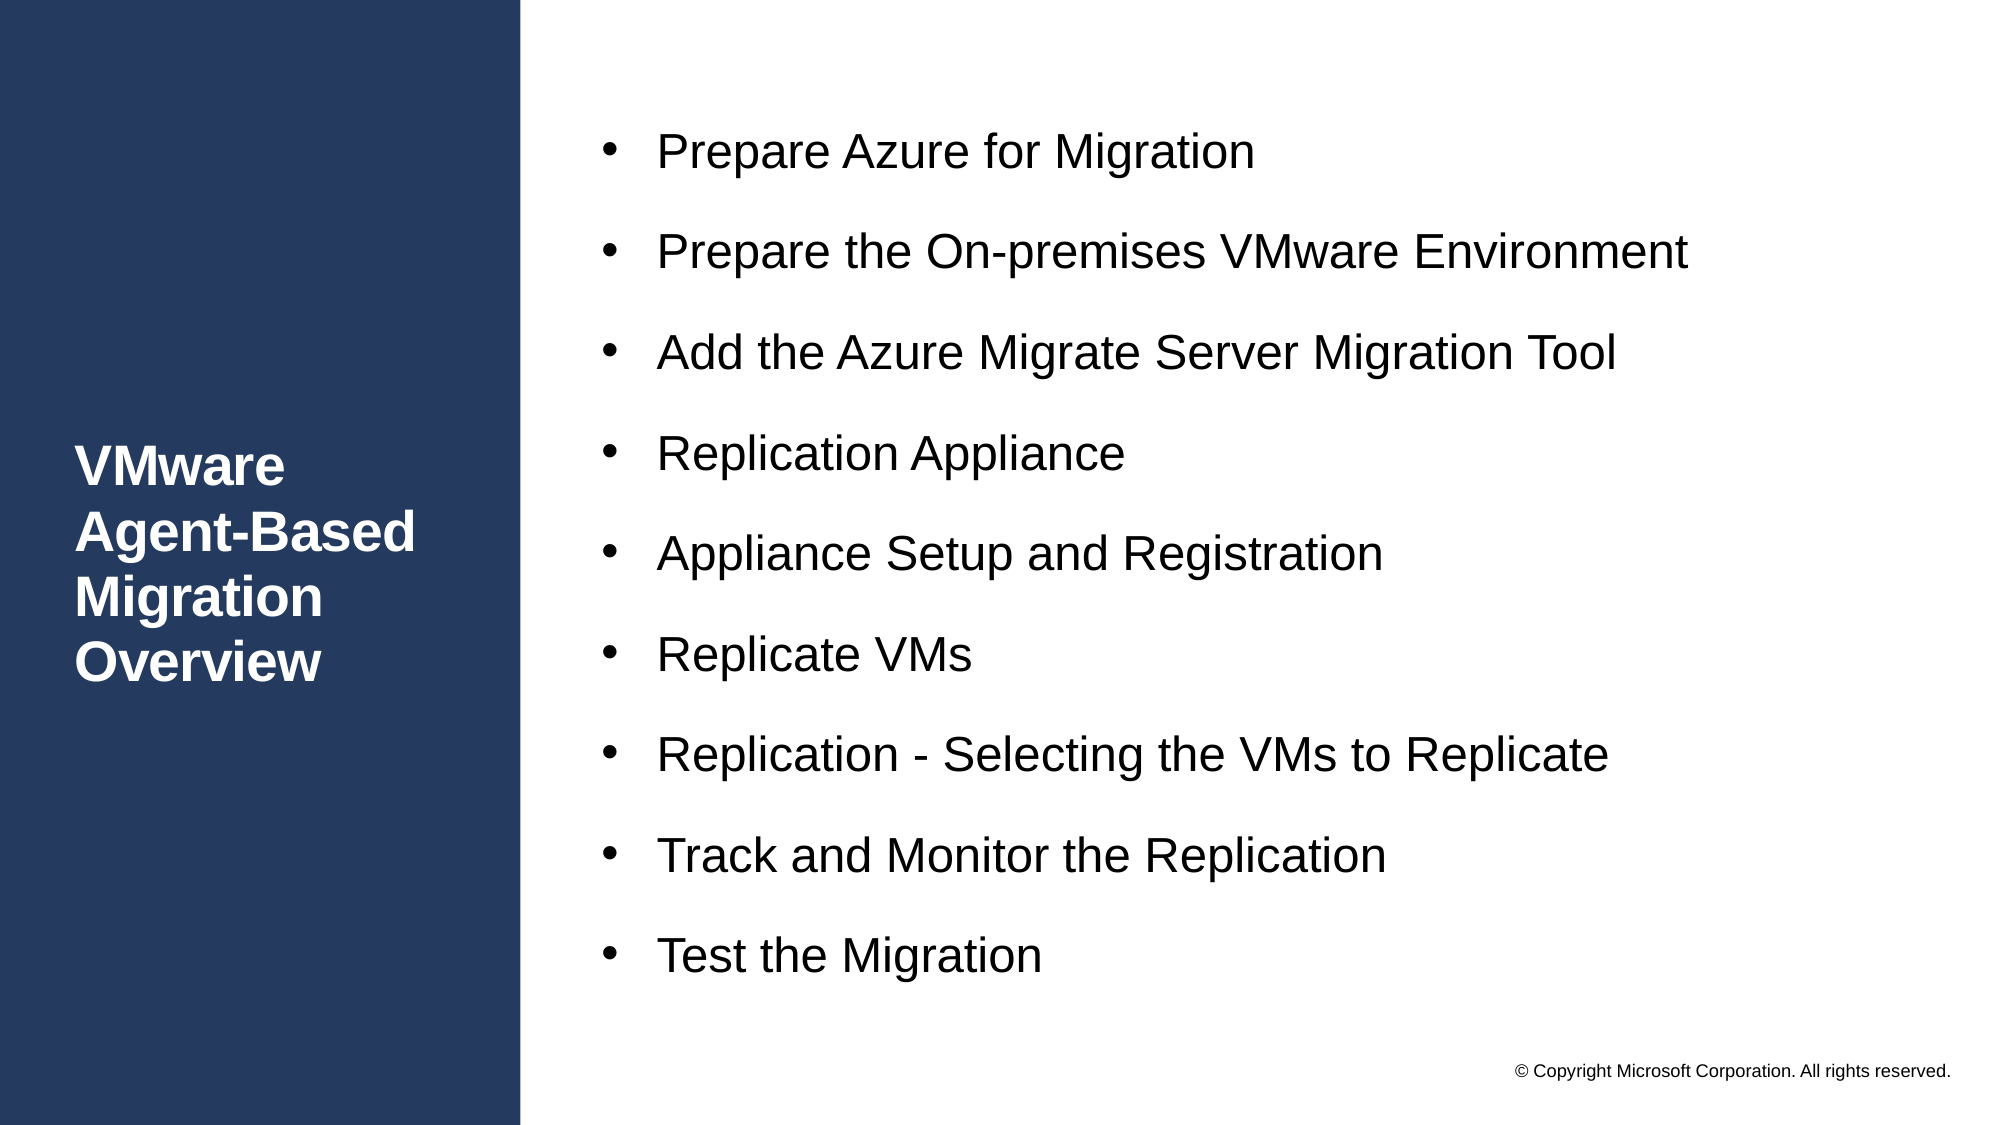

Prepare Azure for Migration
Prepare the On-premises VMware Environment
Add the Azure Migrate Server Migration Tool
Replication Appliance
Appliance Setup and Registration
Replicate VMs
Replication - Selecting the VMs to Replicate
Track and Monitor the Replication
Test the Migration
# VMware Agent-Based Migration Overview